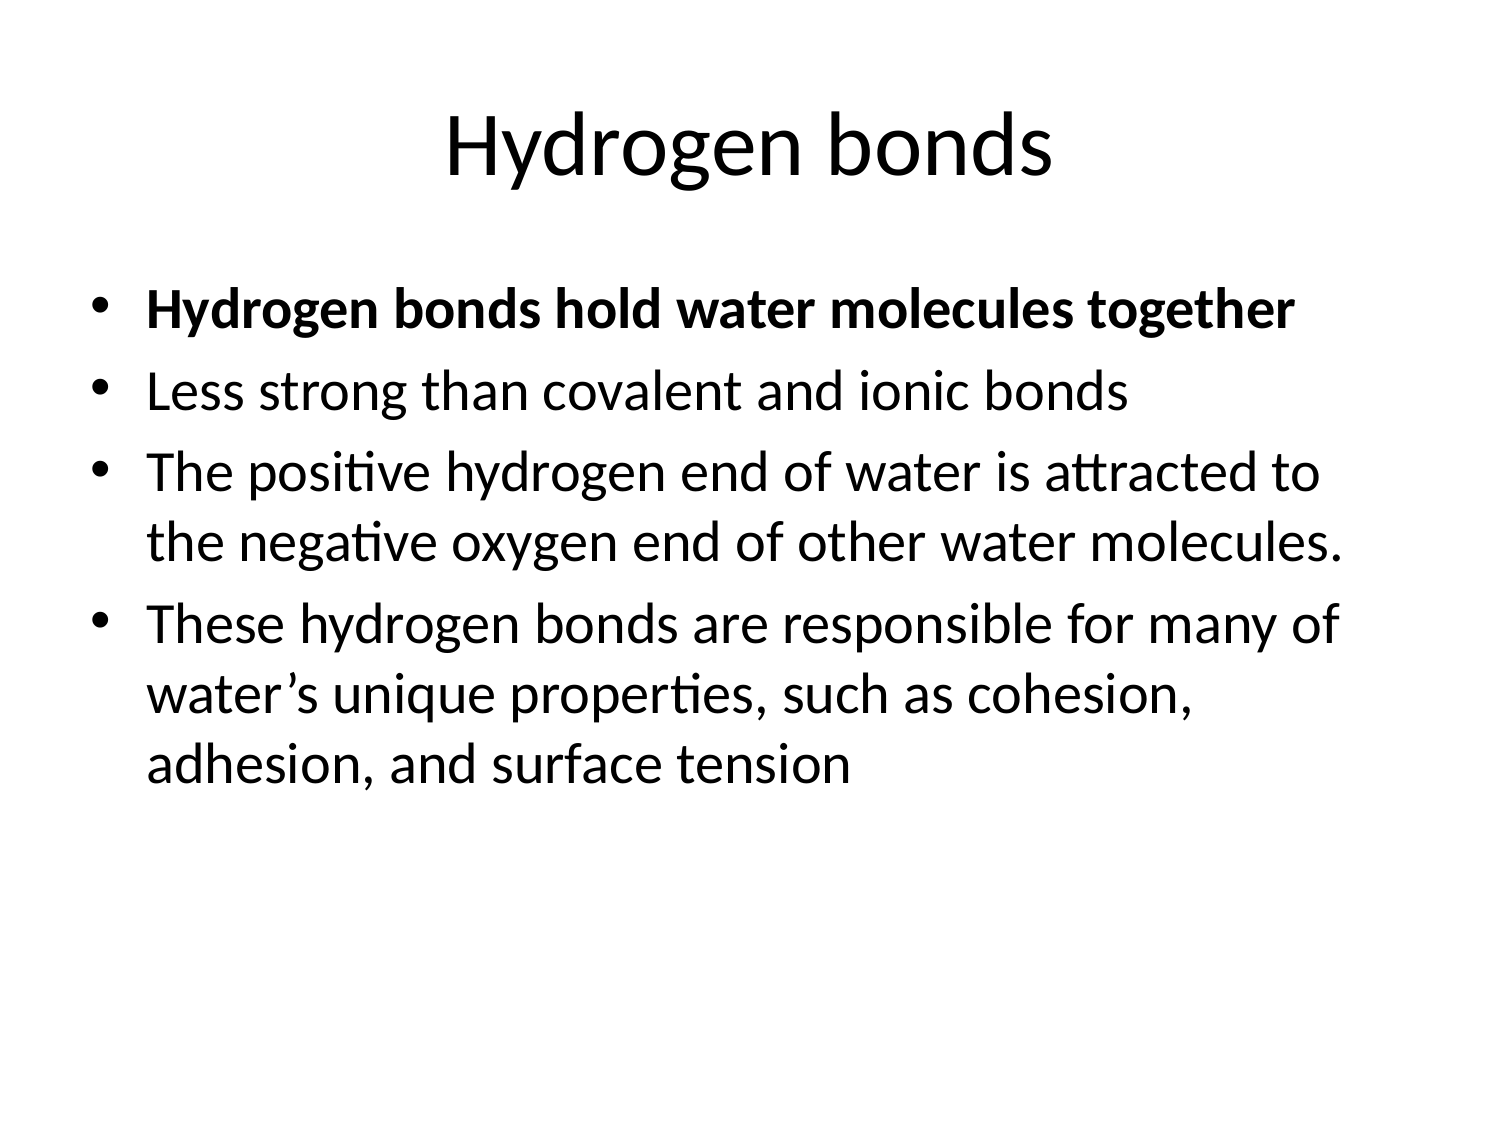

# Hydrogen bonds
Hydrogen bonds hold water molecules together
Less strong than covalent and ionic bonds
The positive hydrogen end of water is attracted to the negative oxygen end of other water molecules.
These hydrogen bonds are responsible for many of water’s unique properties, such as cohesion, adhesion, and surface tension